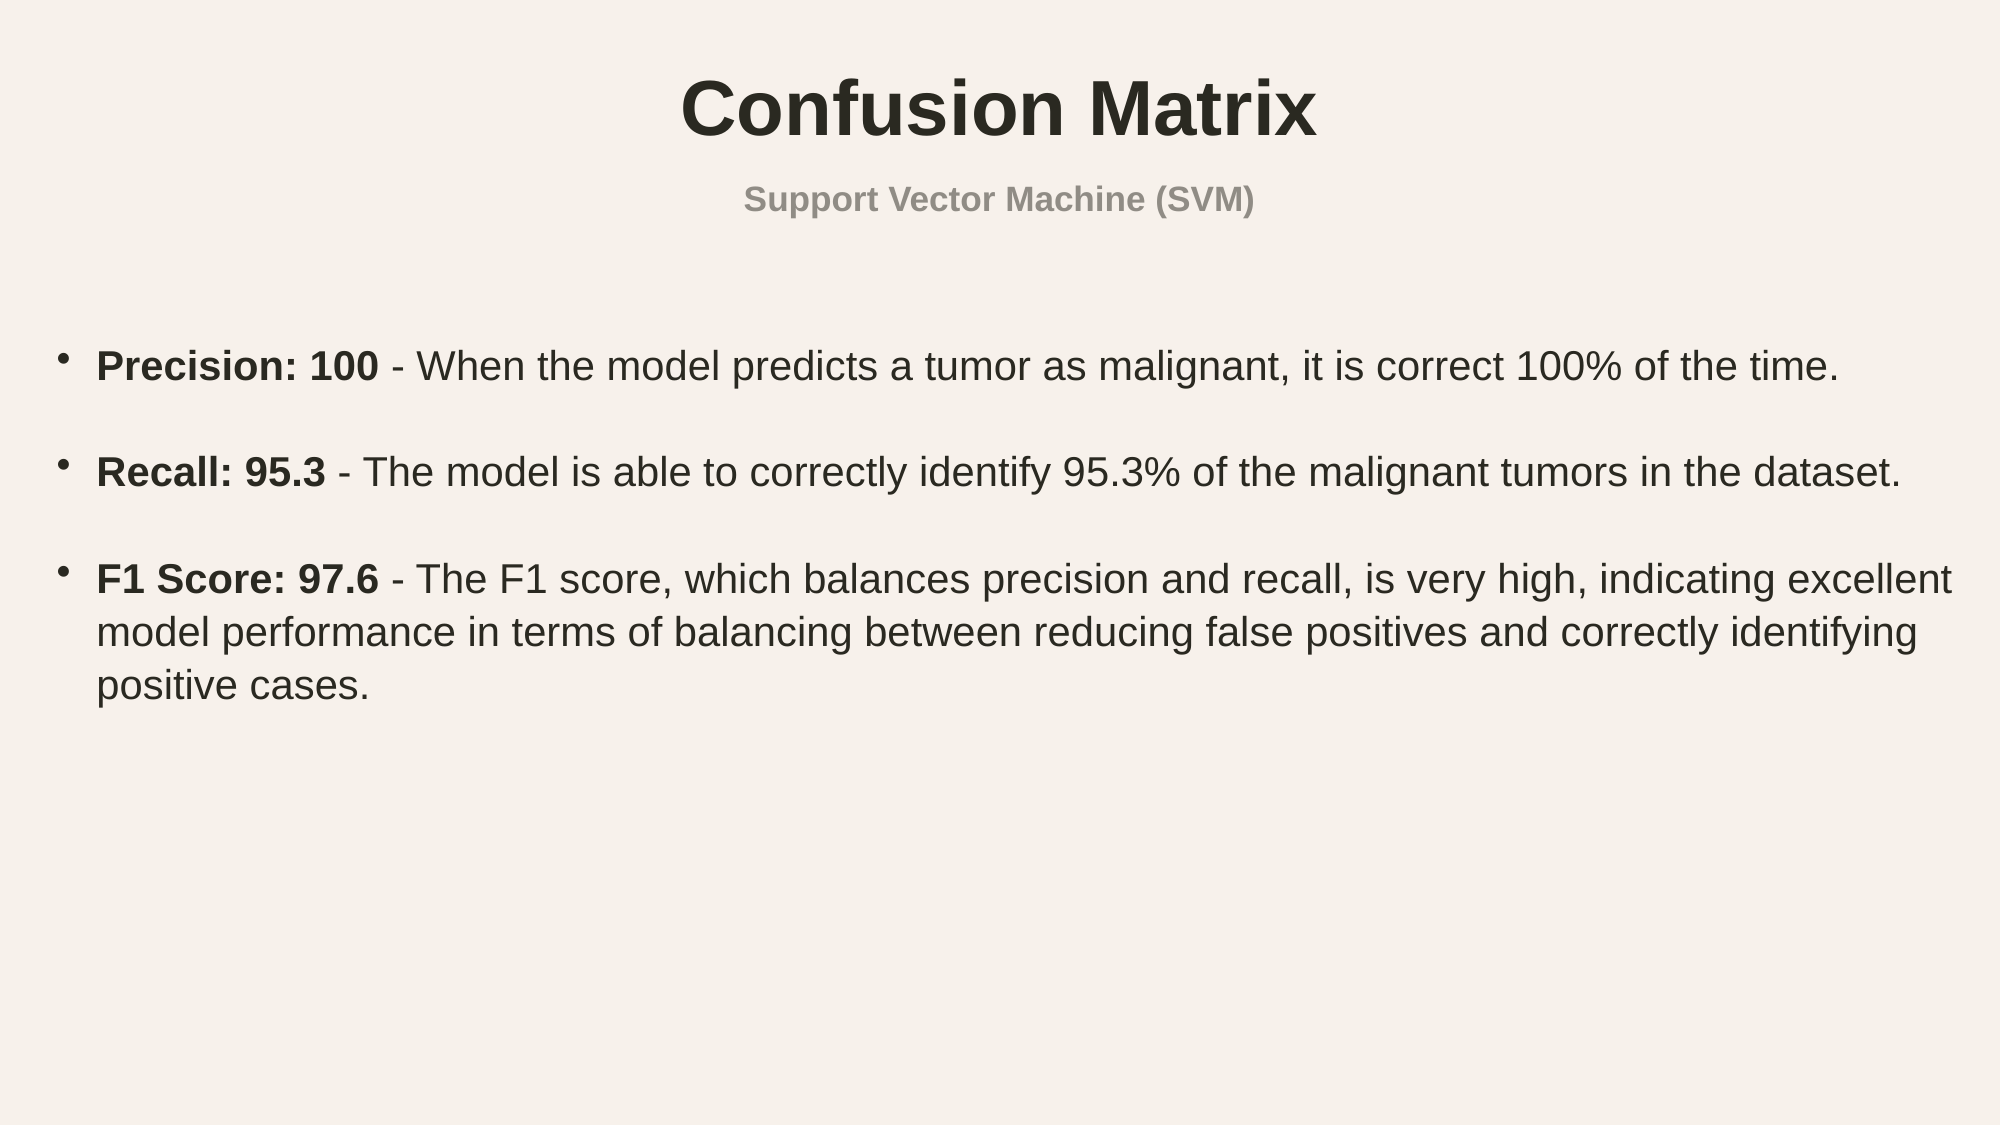

Confusion Matrix
Support Vector Machine (SVM)
Precision: 100 - When the model predicts a tumor as malignant, it is correct 100% of the time.

Recall: 95.3 - The model is able to correctly identify 95.3% of the malignant tumors in the dataset.

F1 Score: 97.6 - The F1 score, which balances precision and recall, is very high, indicating excellent model performance in terms of balancing between reducing false positives and correctly identifying positive cases.